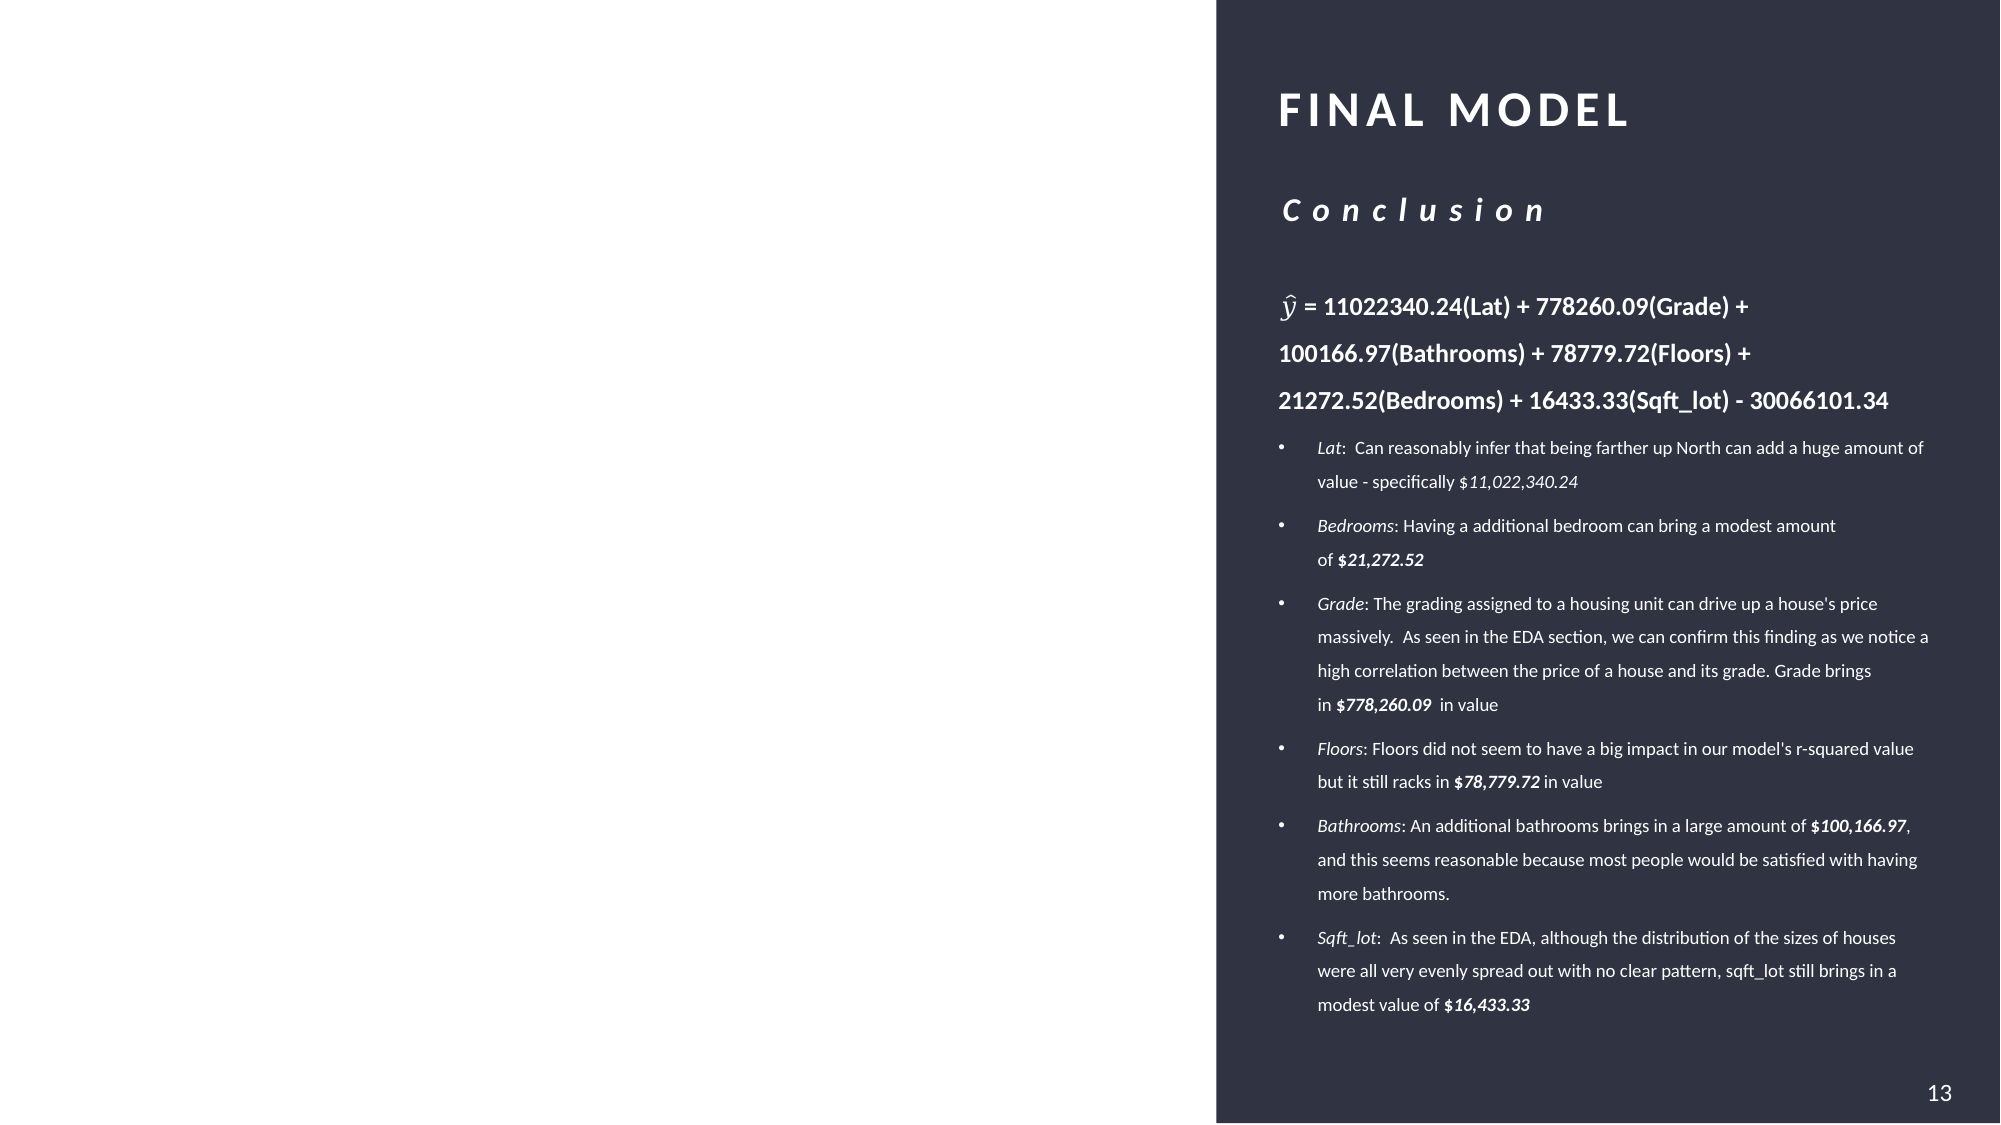

### Chart: CHART TITLE GOES HERE

| Category |
|---|
# Final model
Conclusion
𝑦̂ = 11022340.24(Lat) + 778260.09(Grade) + 100166.97(Bathrooms) + 78779.72(Floors) + 21272.52(Bedrooms) + 16433.33(Sqft_lot) - 30066101.34
Lat:  Can reasonably infer that being farther up North can add a huge amount of value - specifically $11,022,340.24
Bedrooms: Having a additional bedroom can bring a modest amount of $21,272.52
Grade: The grading assigned to a housing unit can drive up a house's price massively.  As seen in the EDA section, we can confirm this finding as we notice a high correlation between the price of a house and its grade. Grade brings in $778,260.09  in value
Floors: Floors did not seem to have a big impact in our model's r-squared value but it still racks in $78,779.72 in value
Bathrooms: An additional bathrooms brings in a large amount of $100,166.97, and this seems reasonable because most people would be satisfied with having more bathrooms.
Sqft_lot:  As seen in the EDA, although the distribution of the sizes of houses were all very evenly spread out with no clear pattern, sqft_lot still brings in a modest value of $16,433.33

13